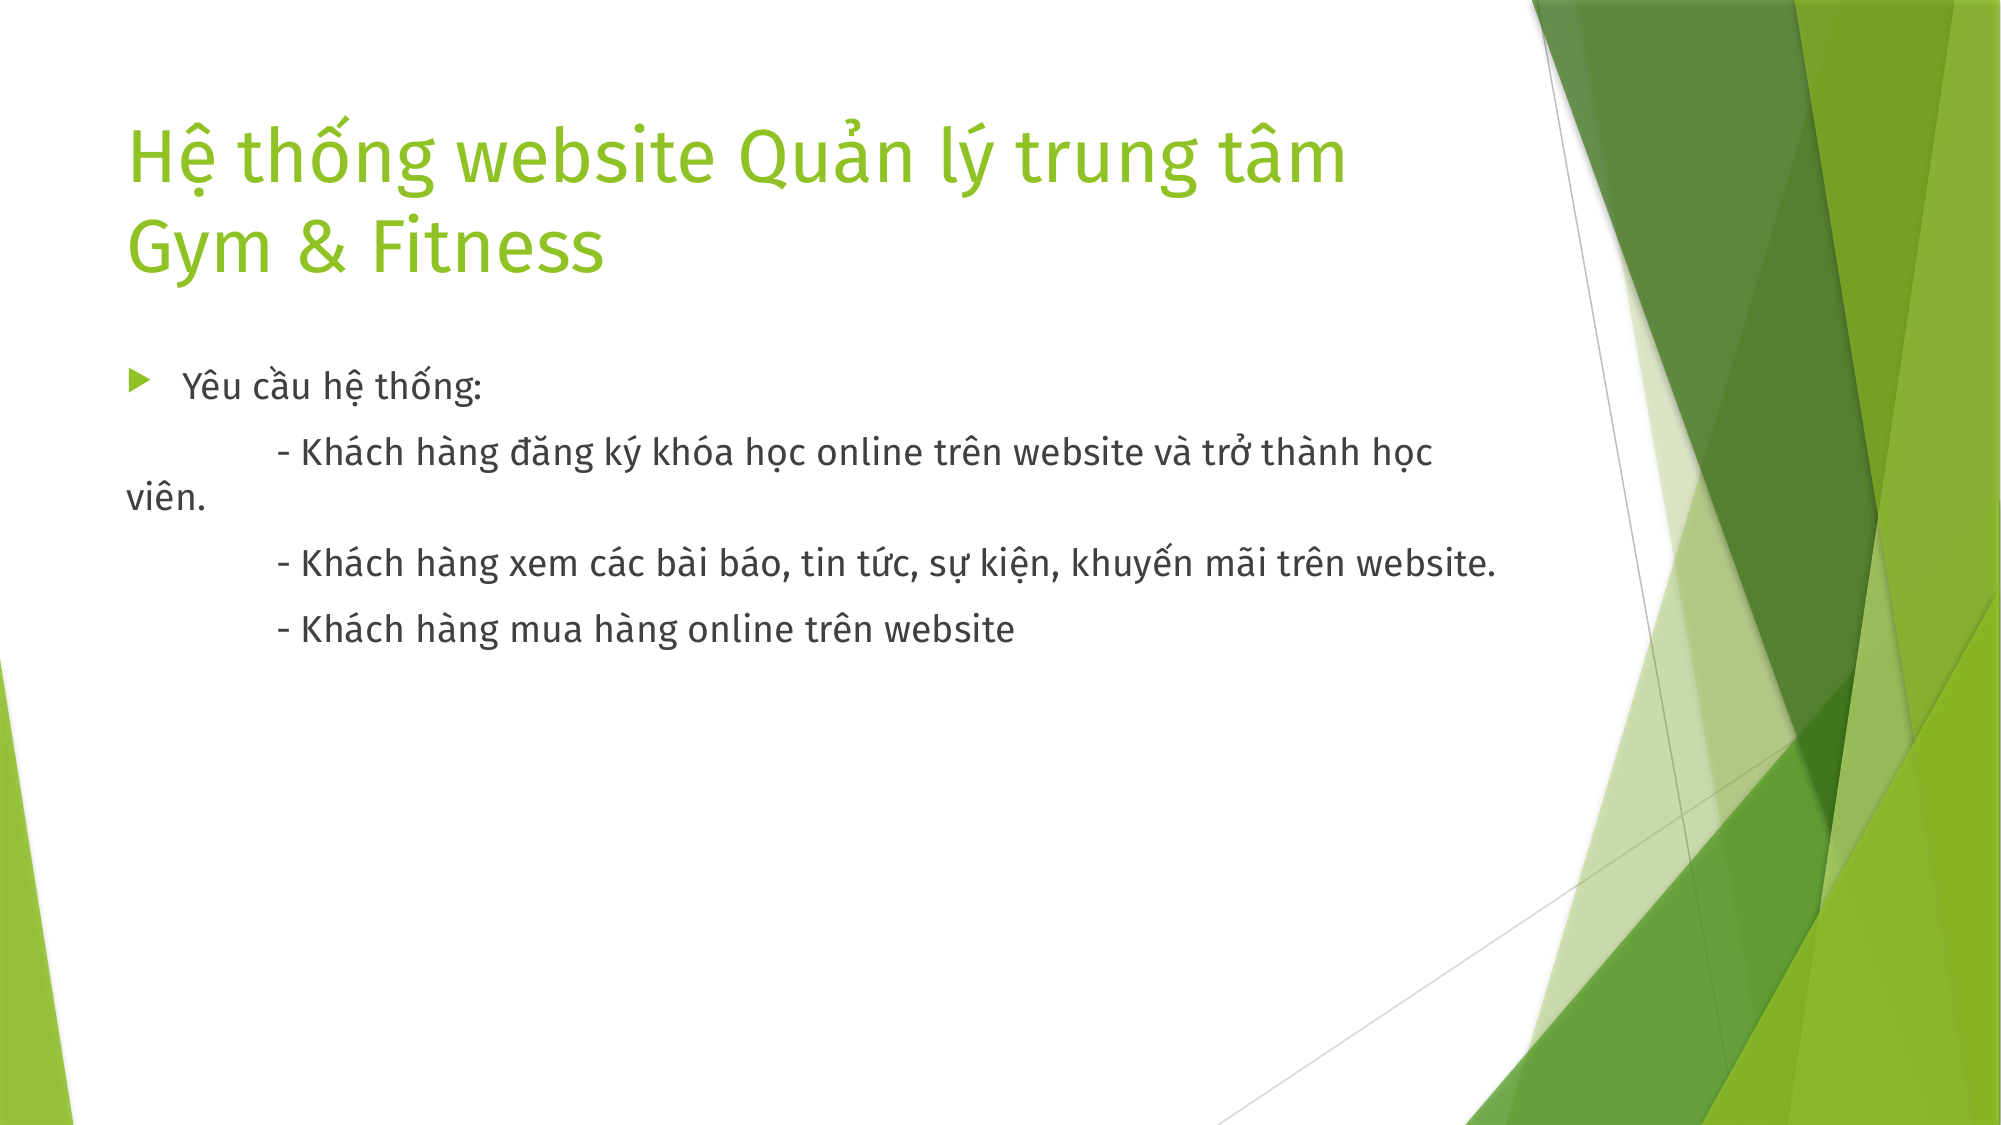

# Hệ thống website Quản lý trung tâm Gym & Fitness
Yêu cầu hệ thống:
	- Khách hàng đăng ký khóa học online trên website và trở thành học viên.
	- Khách hàng xem các bài báo, tin tức, sự kiện, khuyến mãi trên website.
	- Khách hàng mua hàng online trên website